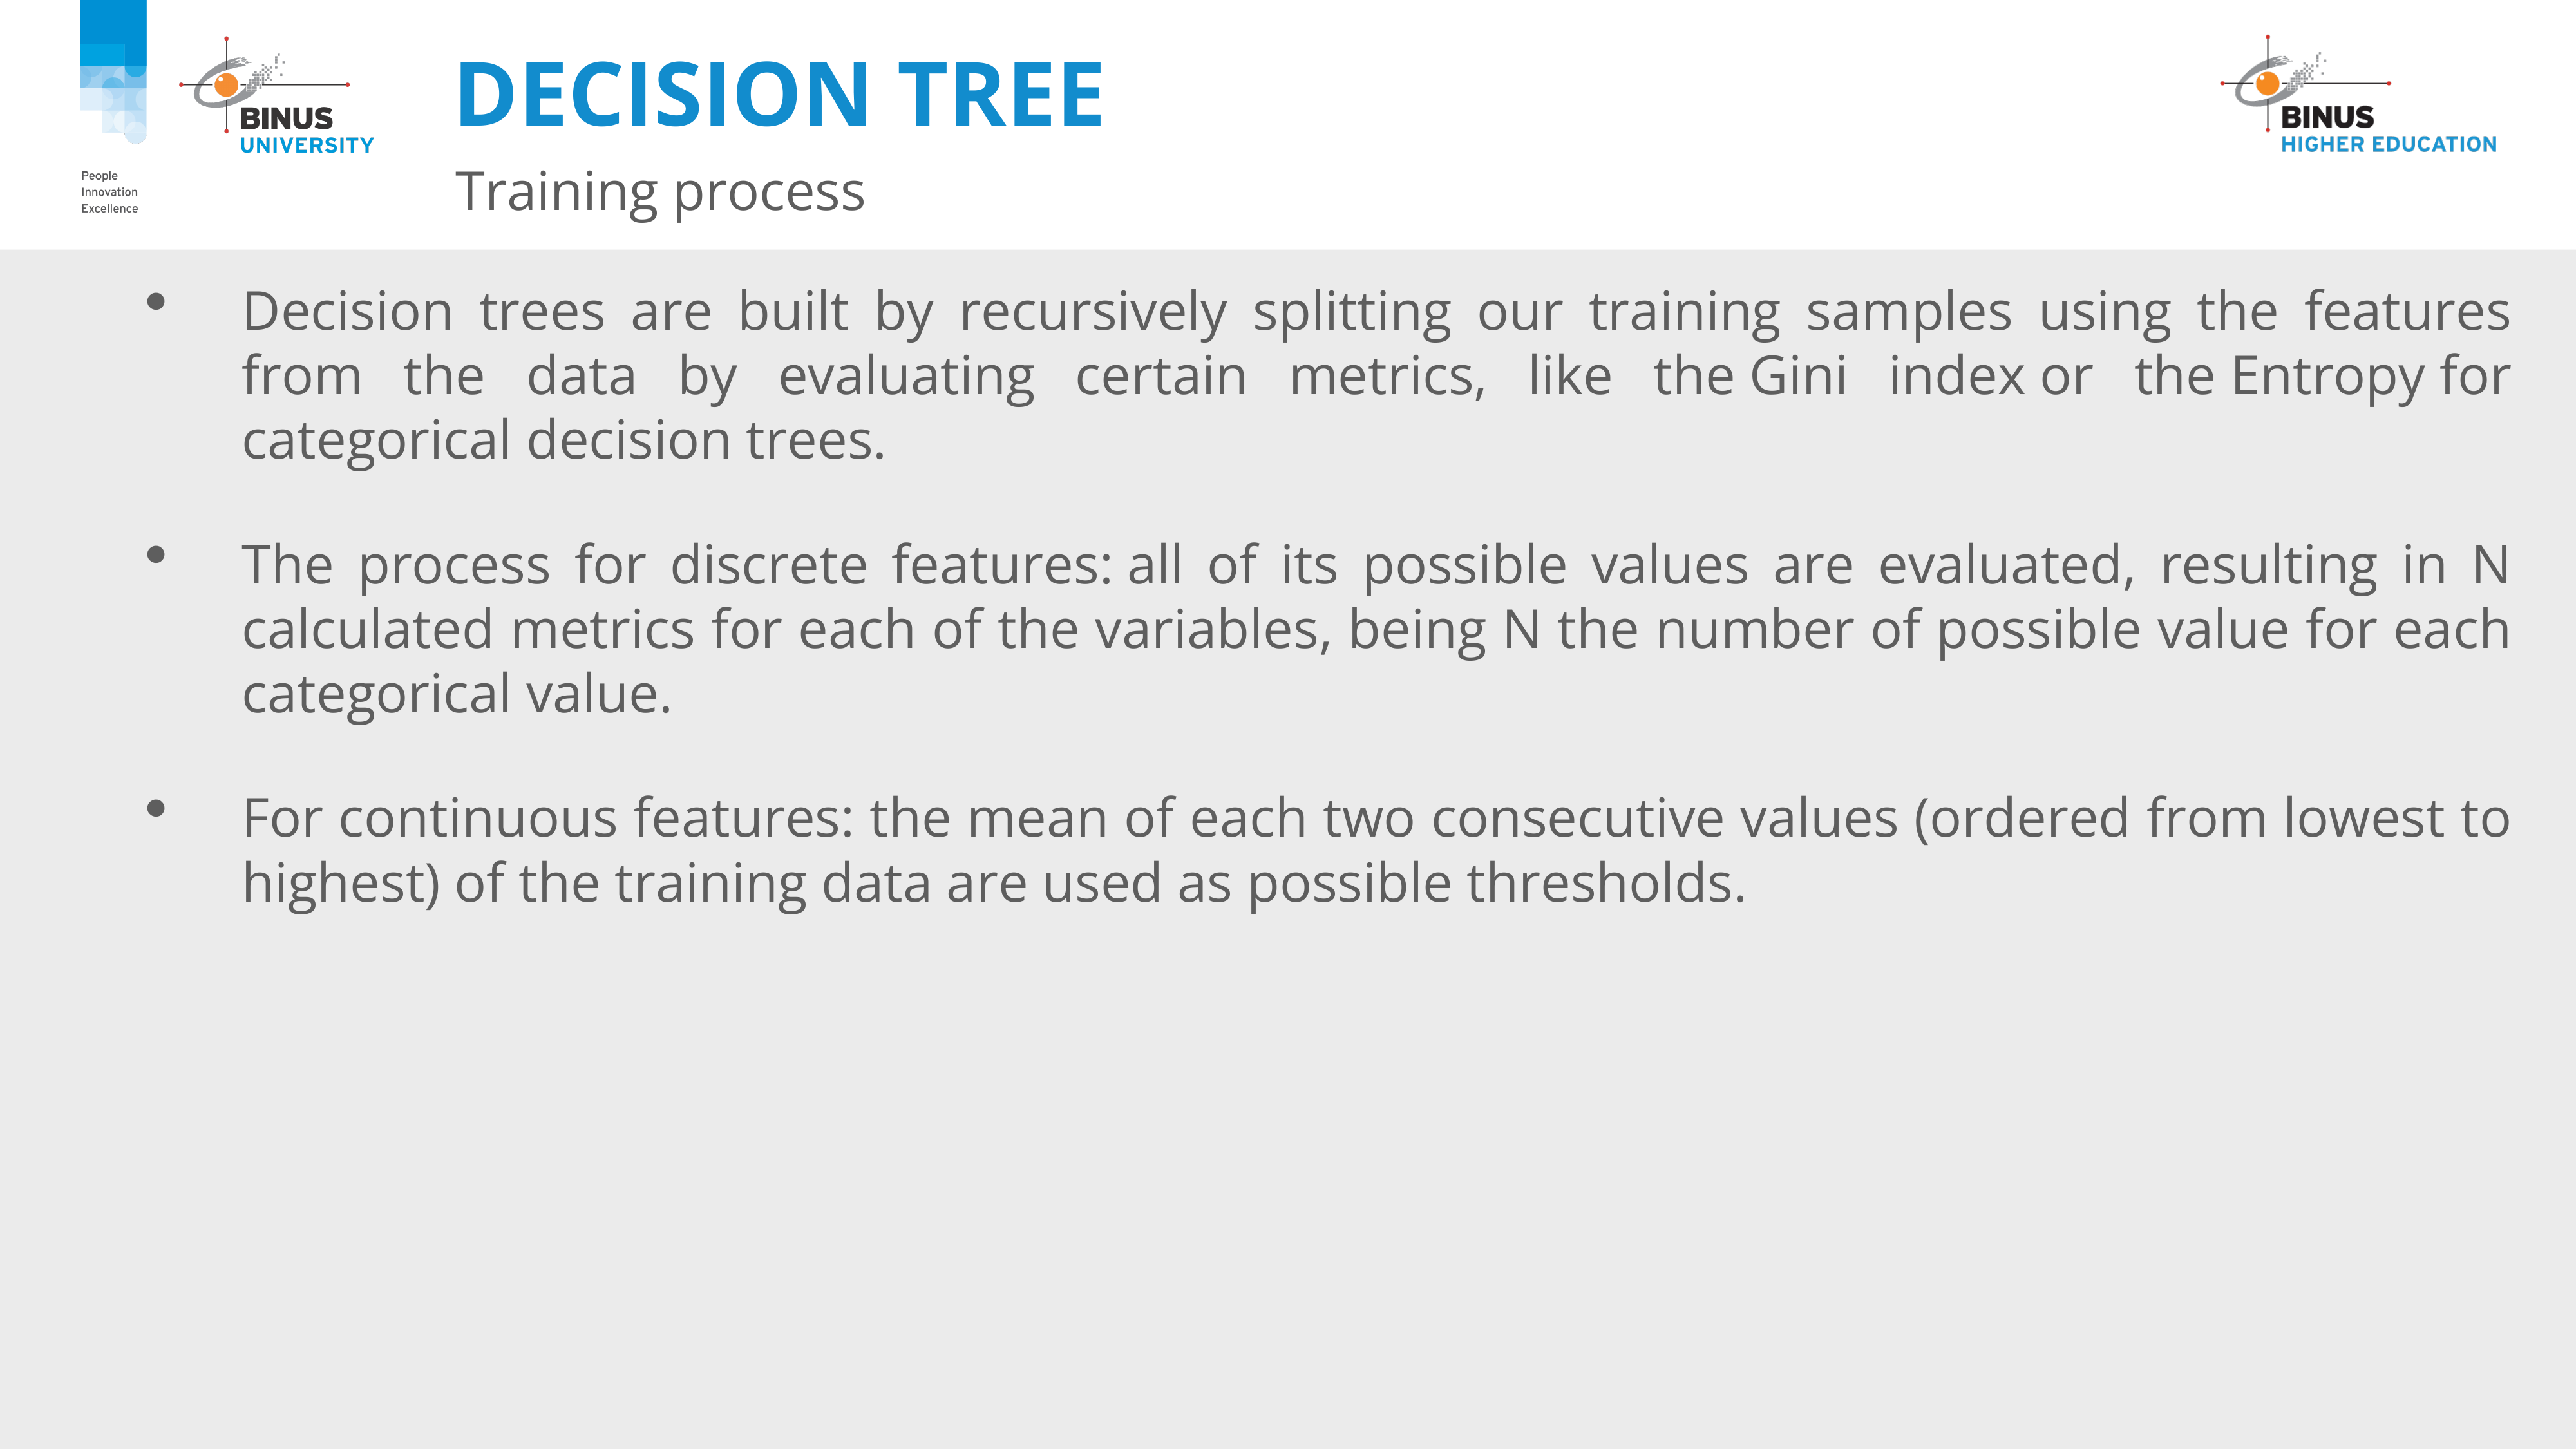

# Decision Tree
Training process
Decision trees are built by recursively splitting our training samples using the features from the data by evaluating certain metrics, like the Gini index or the Entropy for categorical decision trees.
The process for discrete features: all of its possible values are evaluated, resulting in N calculated metrics for each of the variables, being N the number of possible value for each categorical value.
For continuous features: the mean of each two consecutive values (ordered from lowest to highest) of the training data are used as possible thresholds.